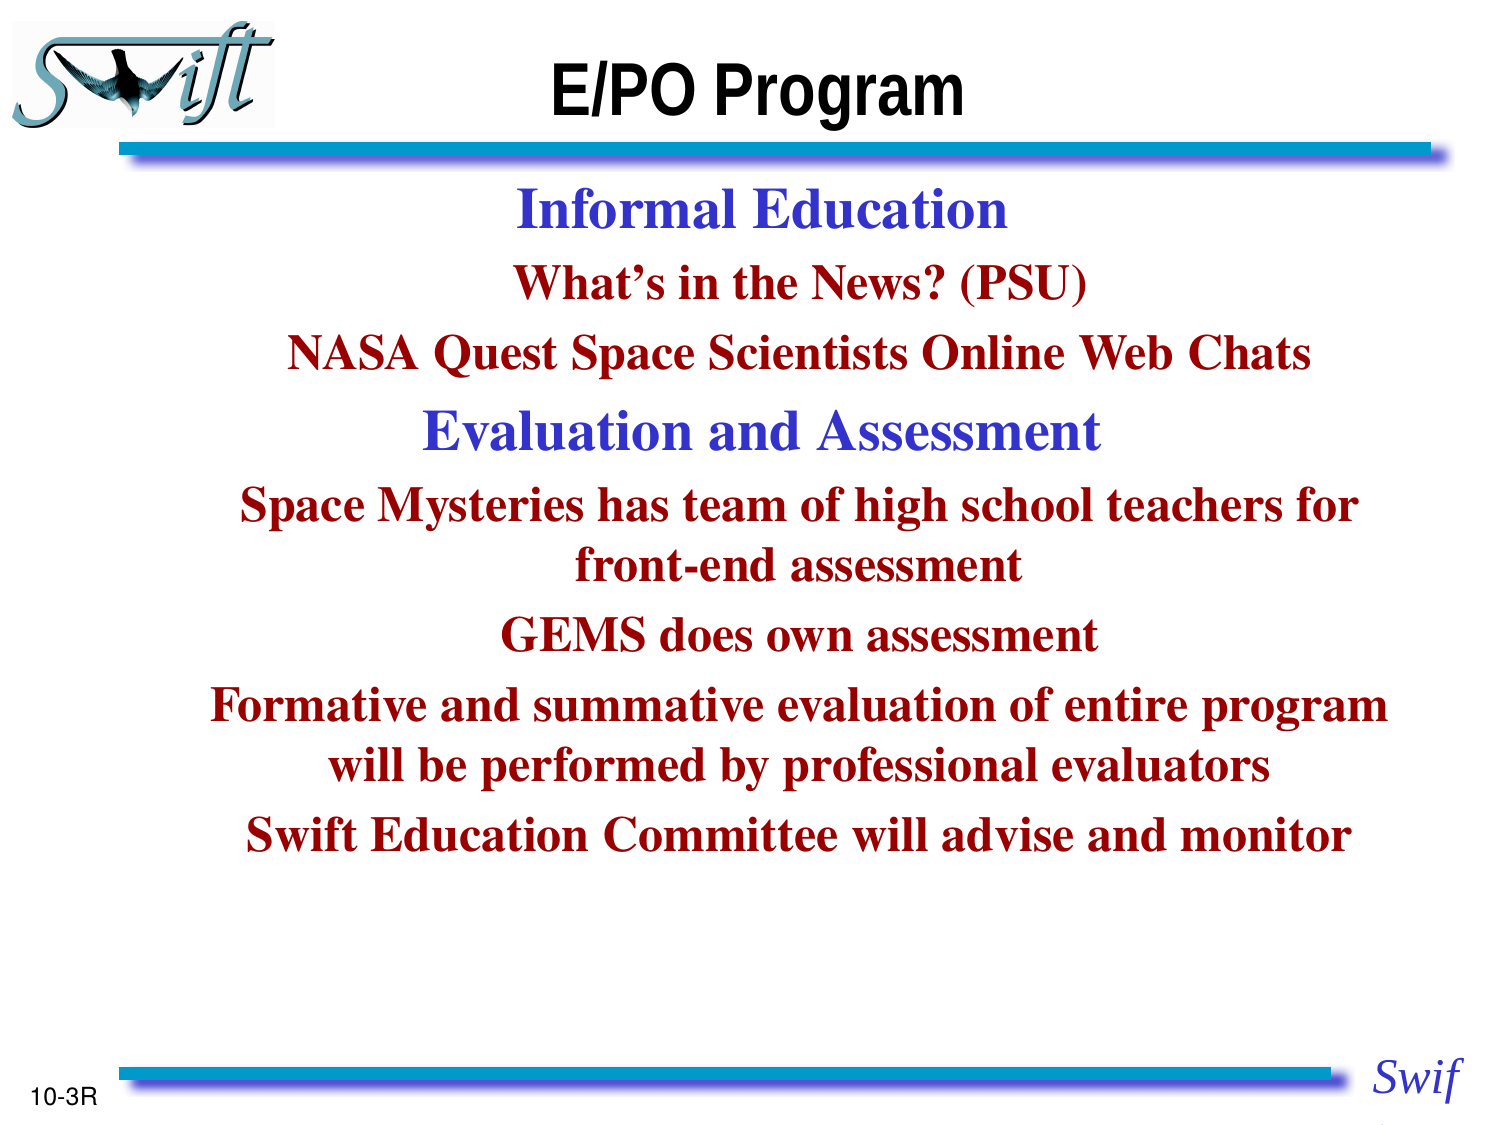

E/PO Program
Informal Education
What’s in the News? (PSU)
NASA Quest Space Scientists Online Web Chats
Evaluation and Assessment
Space Mysteries has team of high school teachers for front-end assessment
GEMS does own assessment
Formative and summative evaluation of entire program will be performed by professional evaluators
Swift Education Committee will advise and monitor